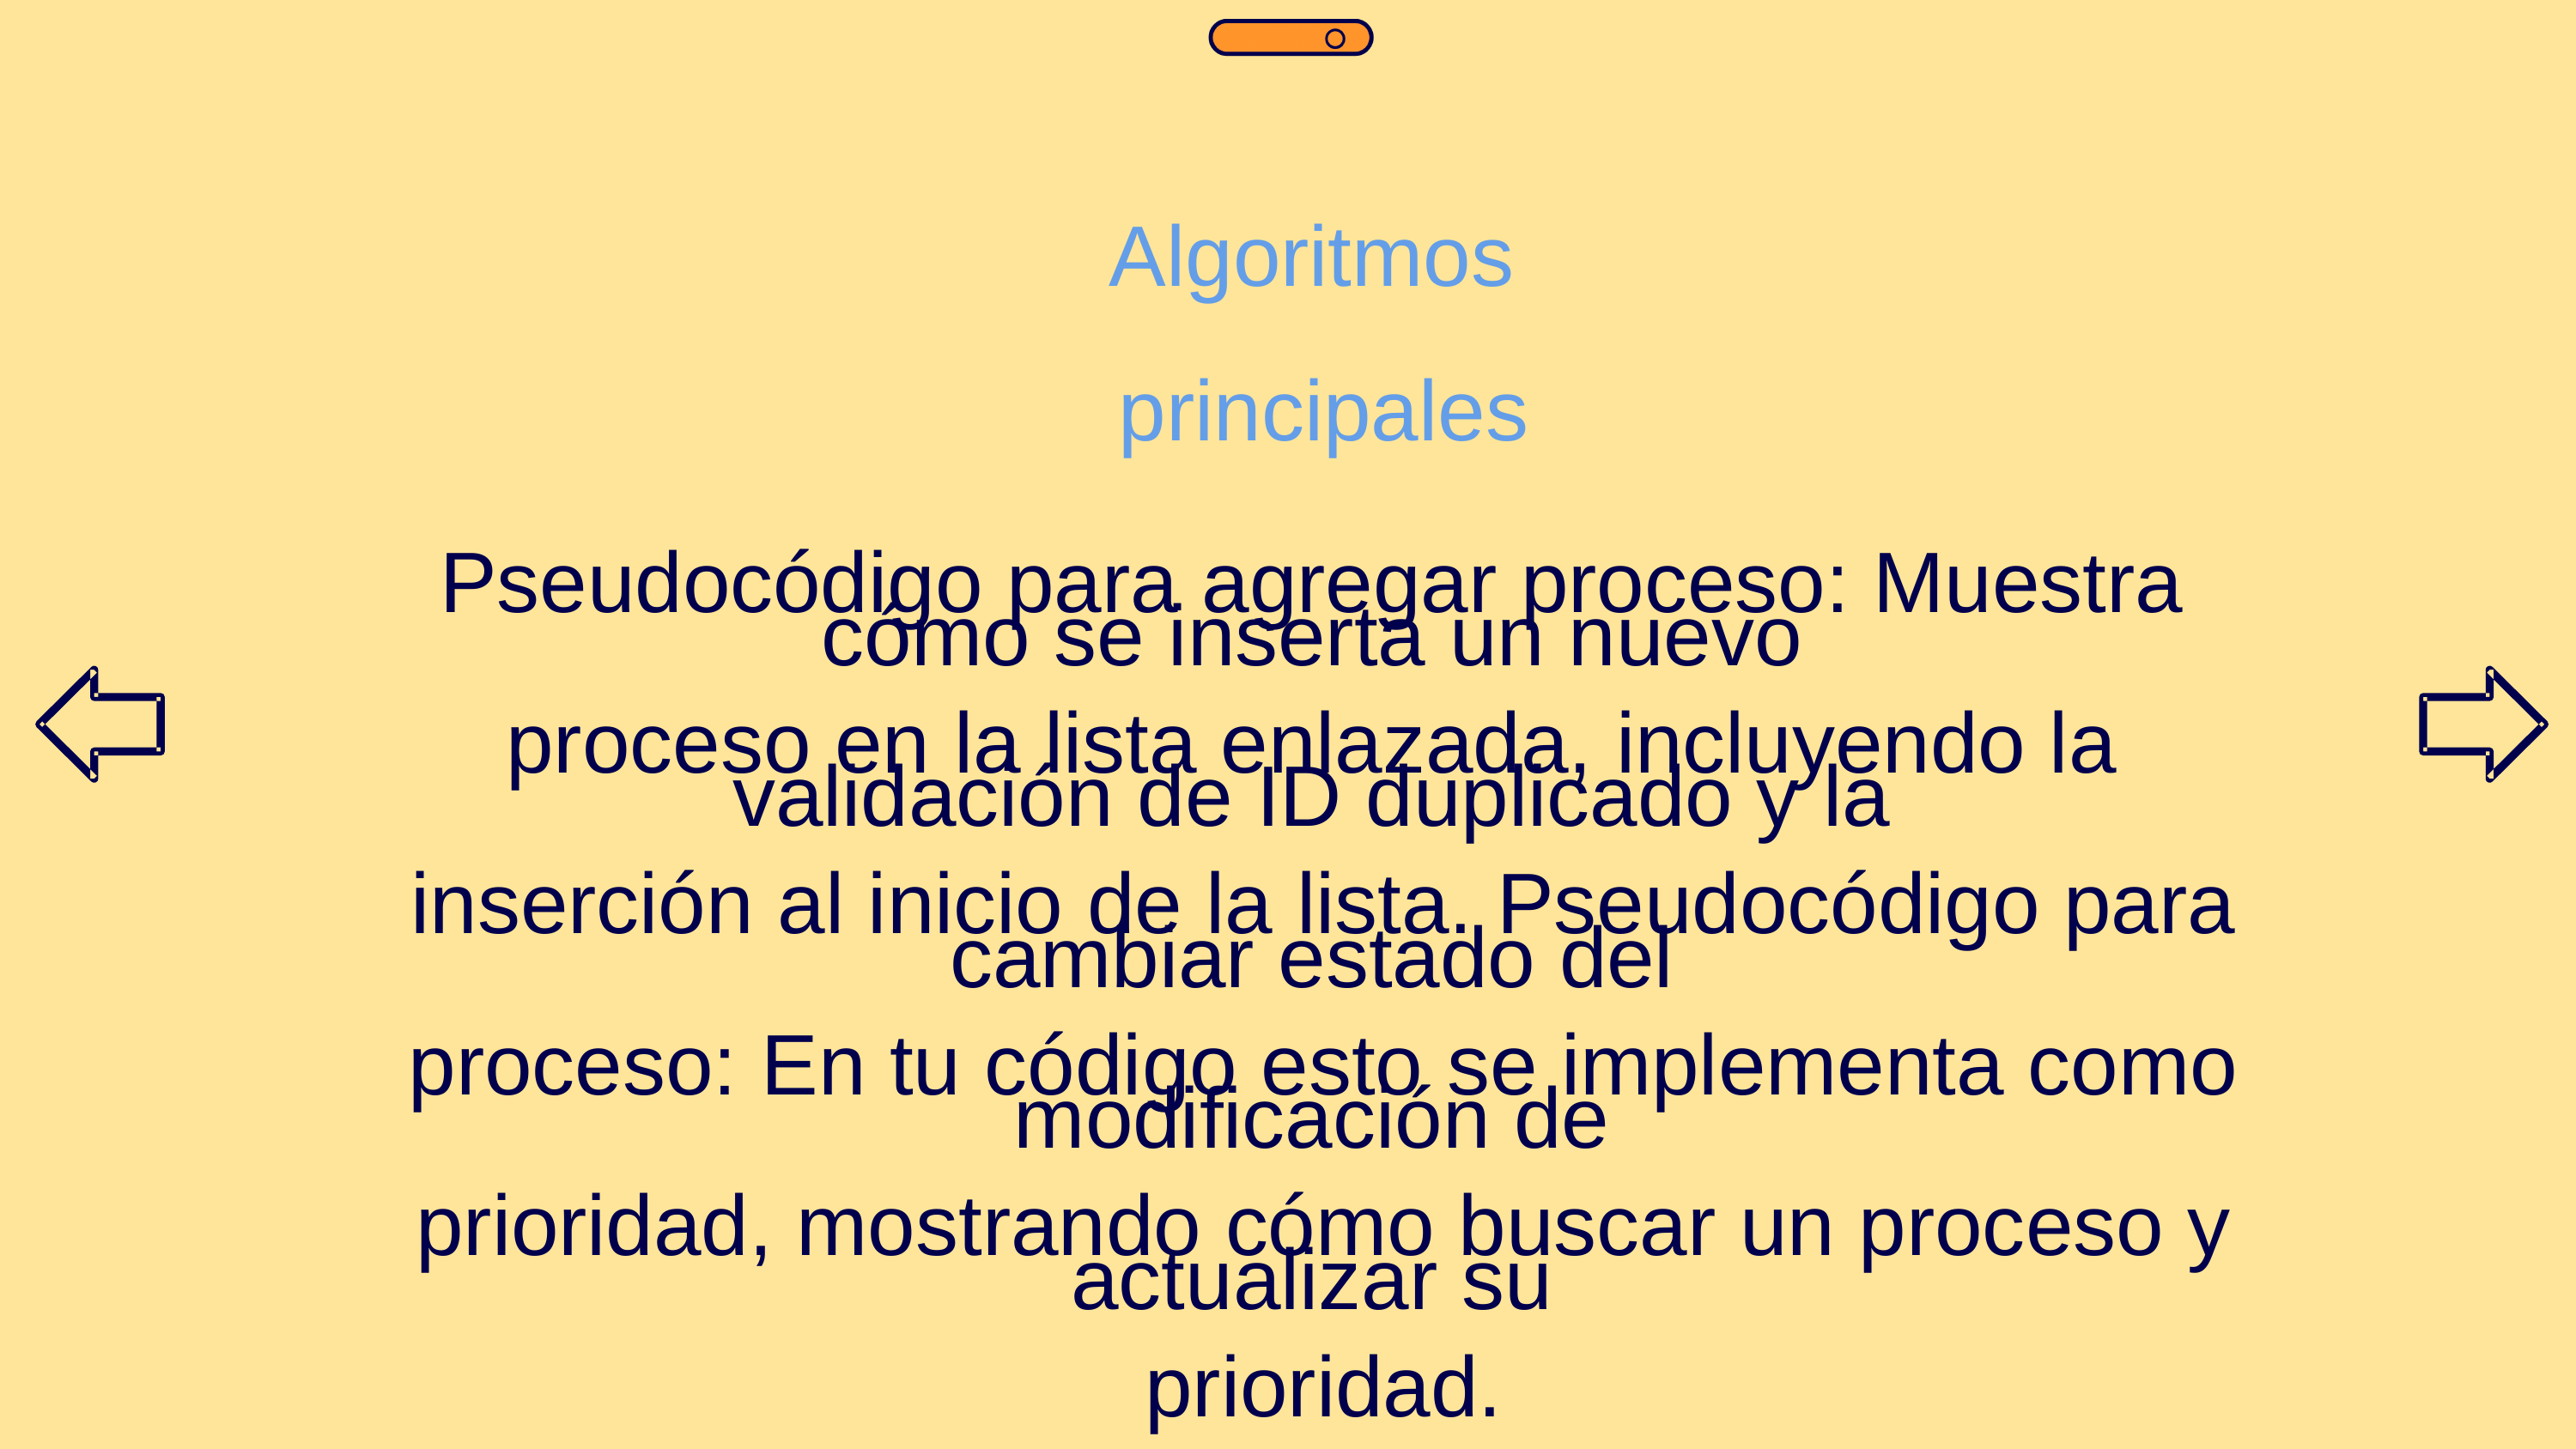

Algoritmos

 principales
Pseudocódigo para agregar proceso: Muestra cómo se inserta un nuevo

proceso en la lista enlazada, incluyendo la validación de ID duplicado y la

 inserción al inicio de la lista. Pseudocódigo para cambiar estado del

 proceso: En tu código esto se implementa como modificación de

 prioridad, mostrando cómo buscar un proceso y actualizar su

 prioridad.